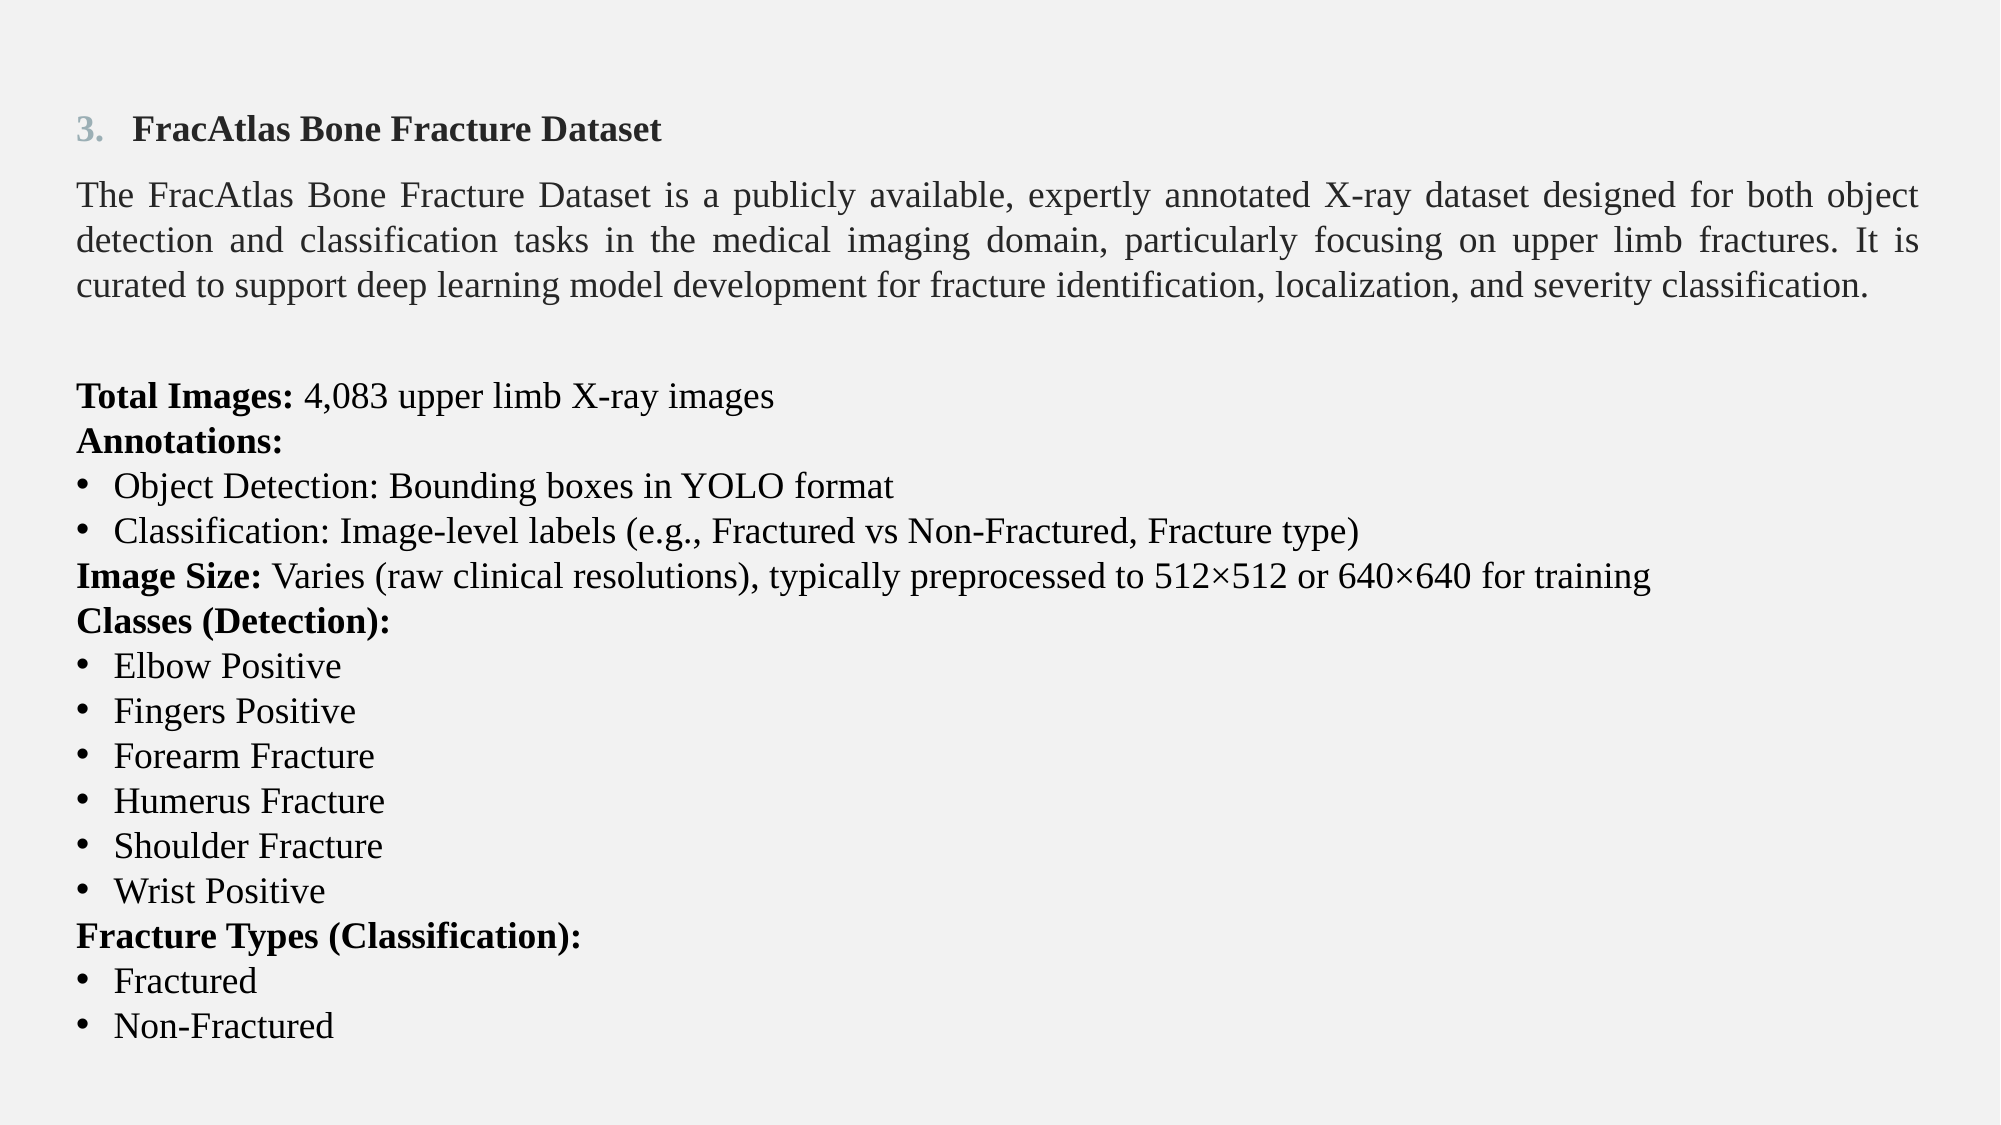

FracAtlas Bone Fracture Dataset
The FracAtlas Bone Fracture Dataset is a publicly available, expertly annotated X-ray dataset designed for both object detection and classification tasks in the medical imaging domain, particularly focusing on upper limb fractures. It is curated to support deep learning model development for fracture identification, localization, and severity classification.

Total Images: 4,083 upper limb X-ray images
Annotations:
Object Detection: Bounding boxes in YOLO format
Classification: Image-level labels (e.g., Fractured vs Non-Fractured, Fracture type)
Image Size: Varies (raw clinical resolutions), typically preprocessed to 512×512 or 640×640 for training
Classes (Detection):
Elbow Positive
Fingers Positive
Forearm Fracture
Humerus Fracture
Shoulder Fracture
Wrist Positive
Fracture Types (Classification):
Fractured
Non-Fractured